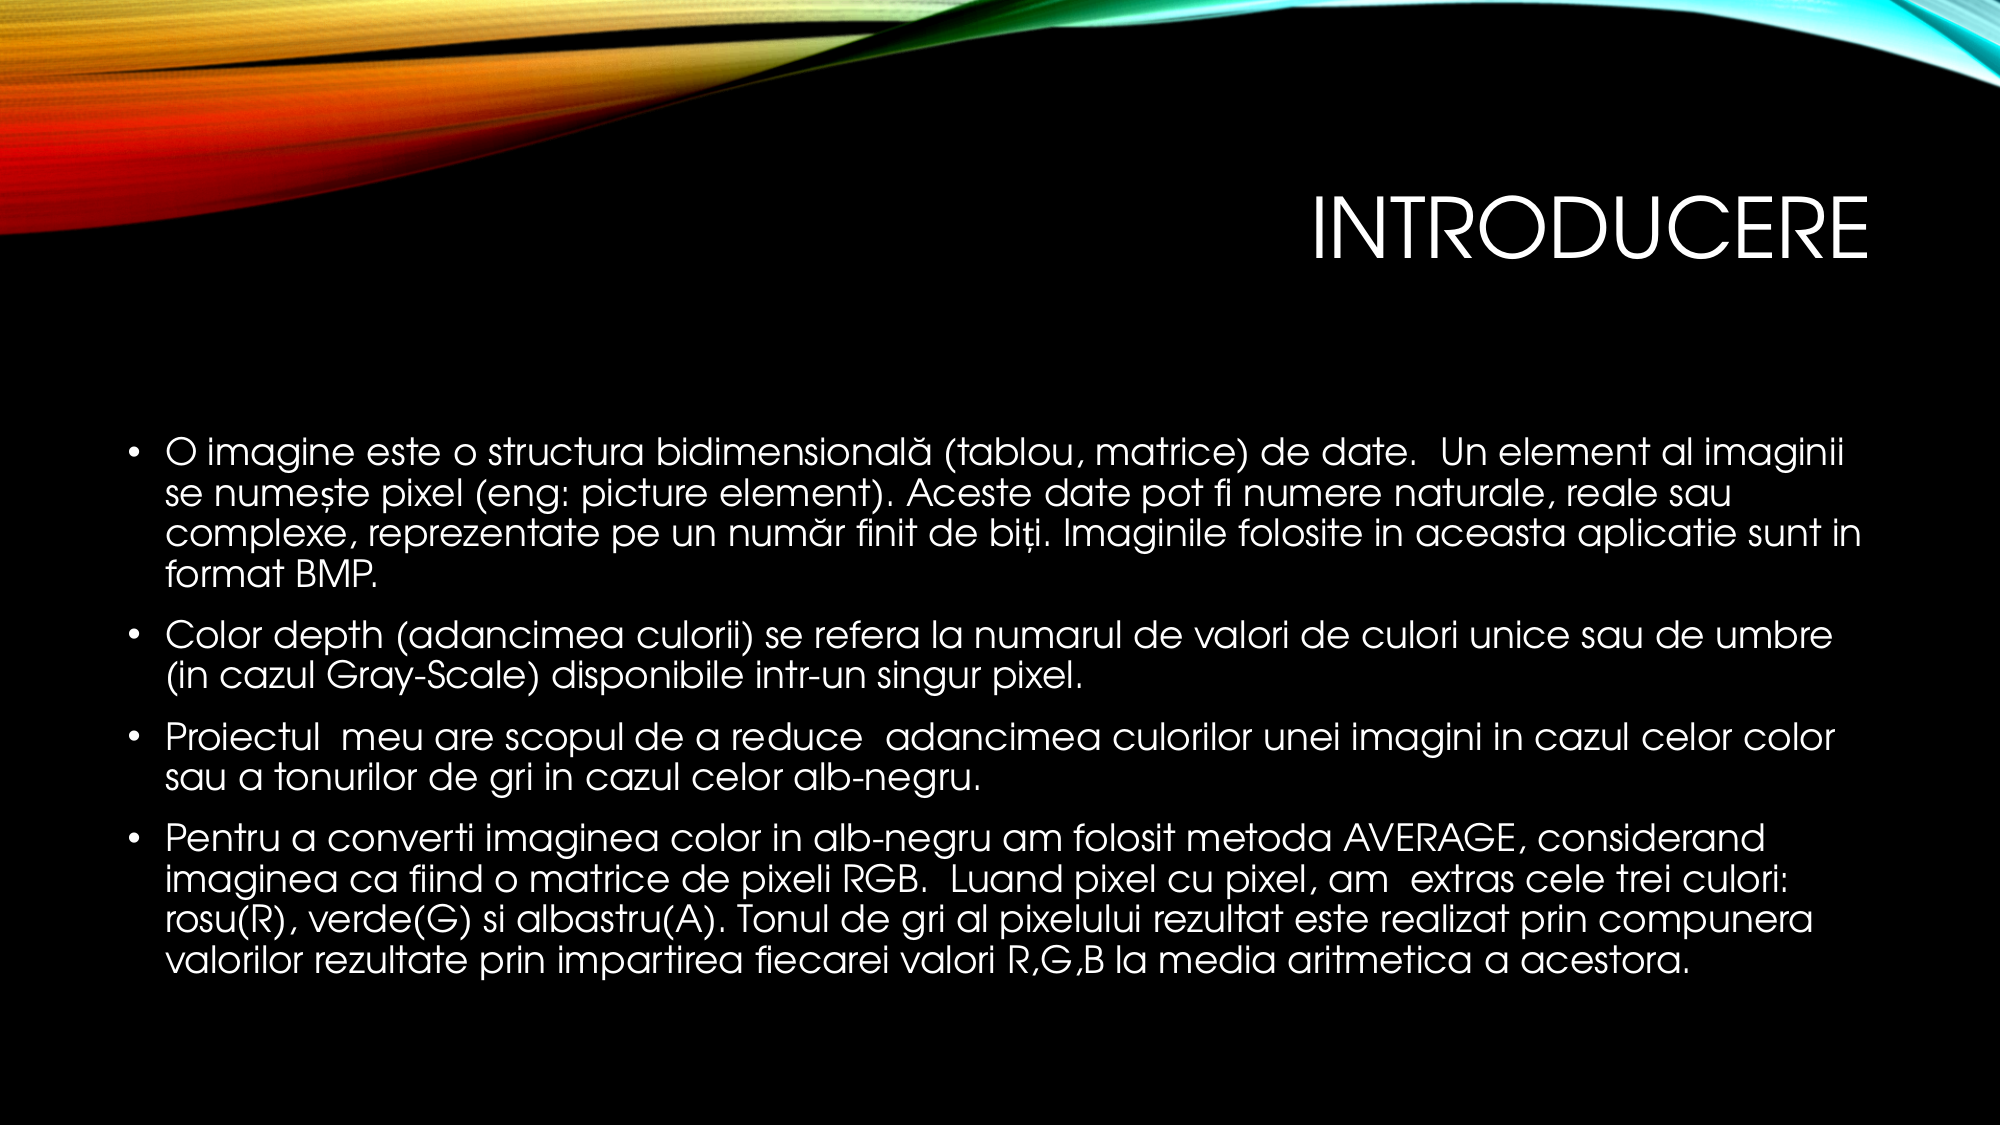

# Introducere

O imagine este o structura bidimensională (tablou, matrice) de date.  Un element al imaginii se numește pixel (eng: picture element). Aceste date pot fi numere naturale, reale sau complexe, reprezentate pe un număr finit de biți. Imaginile folosite in aceasta aplicatie sunt in format BMP.
Color depth (adancimea culorii) se refera la numarul de valori de culori unice sau de umbre (in cazul Gray-Scale) disponibile intr-un singur pixel.
Proiectul  meu are scopul de a reduce  adancimea culorilor unei imagini in cazul celor color sau a tonurilor de gri in cazul celor alb-negru.
Pentru a converti imaginea color in alb-negru am folosit metoda AVERAGE, considerand imaginea ca fiind o matrice de pixeli RGB.  Luand pixel cu pixel, am  extras cele trei culori: rosu(R), verde(G) si albastru(A). Tonul de gri al pixelului rezultat este realizat prin compunera valorilor rezultate prin impartirea fiecarei valori R,G,B la media aritmetica a acestora.